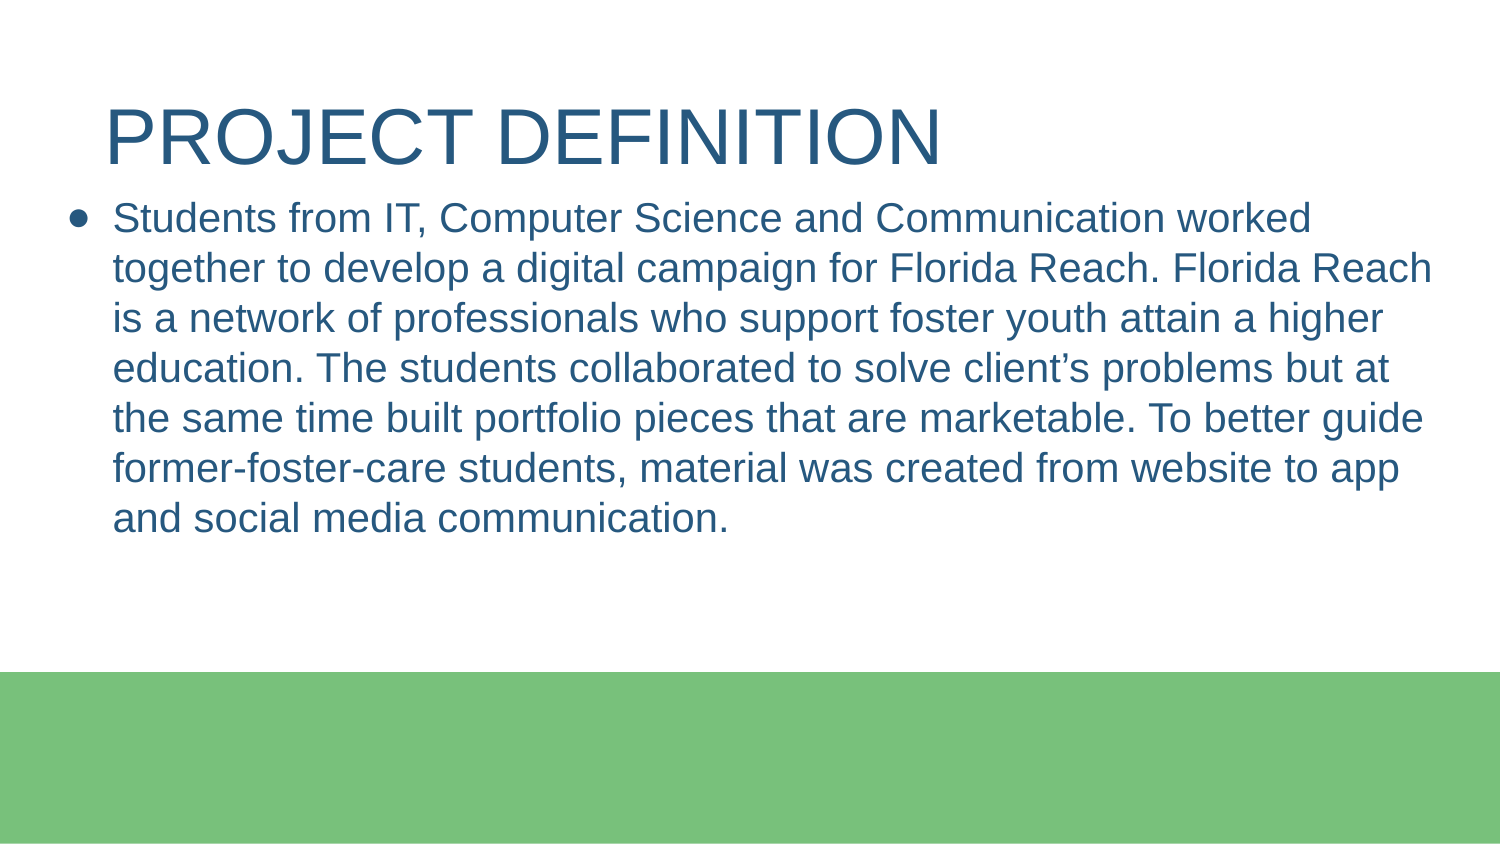

# PROJECT DEFINITION
Students from IT, Computer Science and Communication worked together to develop a digital campaign for Florida Reach. Florida Reach is a network of professionals who support foster youth attain a higher education. The students collaborated to solve client’s problems but at the same time built portfolio pieces that are marketable. To better guide former-foster-care students, material was created from website to app and social media communication.